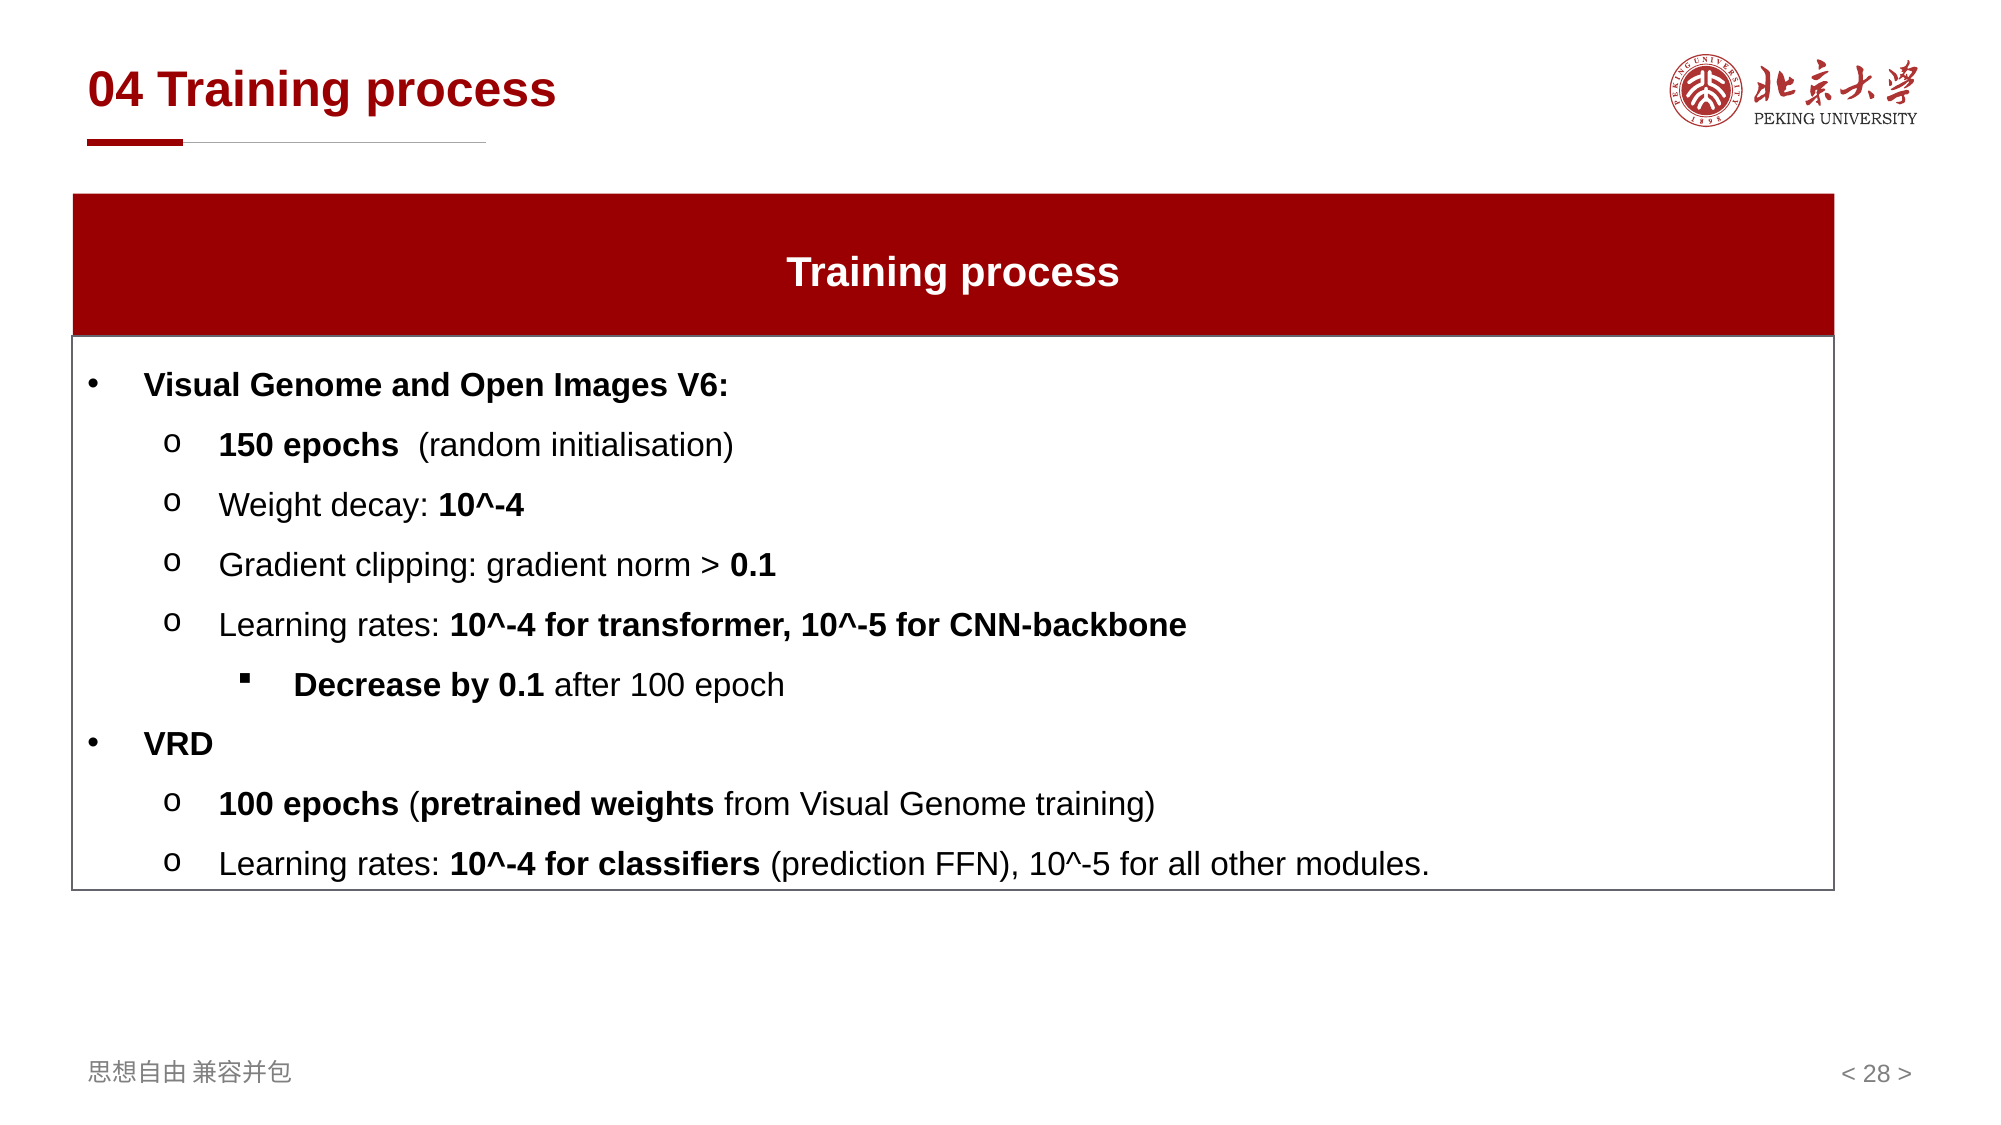

# 04 Training process
Training process
Visual Genome and Open Images V6:
150 epochs  (random initialisation)
Weight decay: 10^-4
Gradient clipping: gradient norm > 0.1
Learning rates: 10^-4 for transformer, 10^-5 for CNN-backbone
Decrease by 0.1 after 100 epoch
VRD
100 epochs (pretrained weights from Visual Genome training)
Learning rates: 10^-4 for classifiers (prediction FFN), 10^-5 for all other modules.
< 28 >